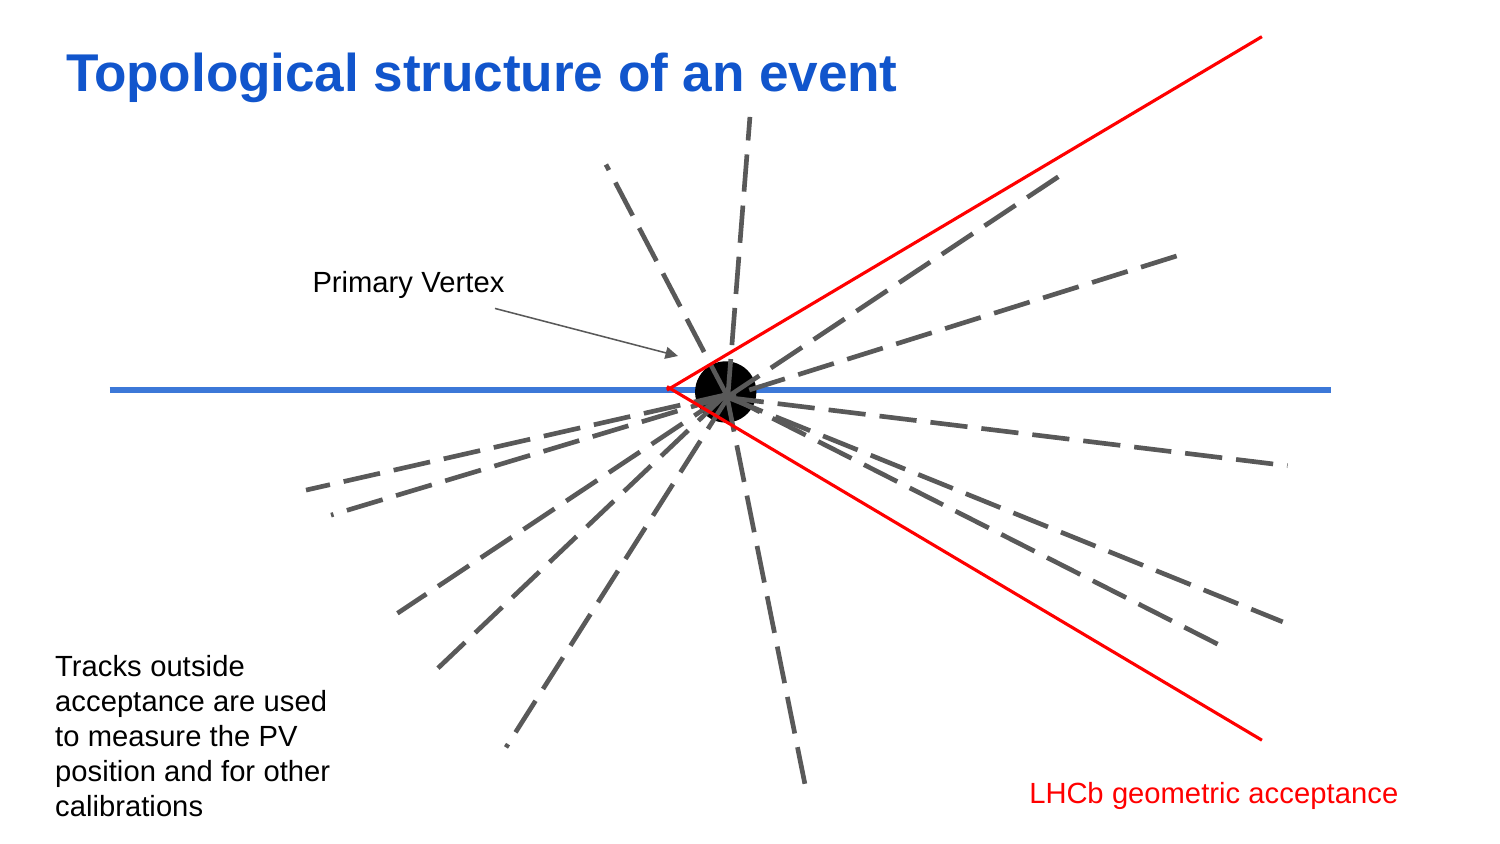

# Topological structure of an event
Primary Vertex

Tracks outside acceptance are used to measure the PV position and for other calibrations
LHCb geometric acceptance